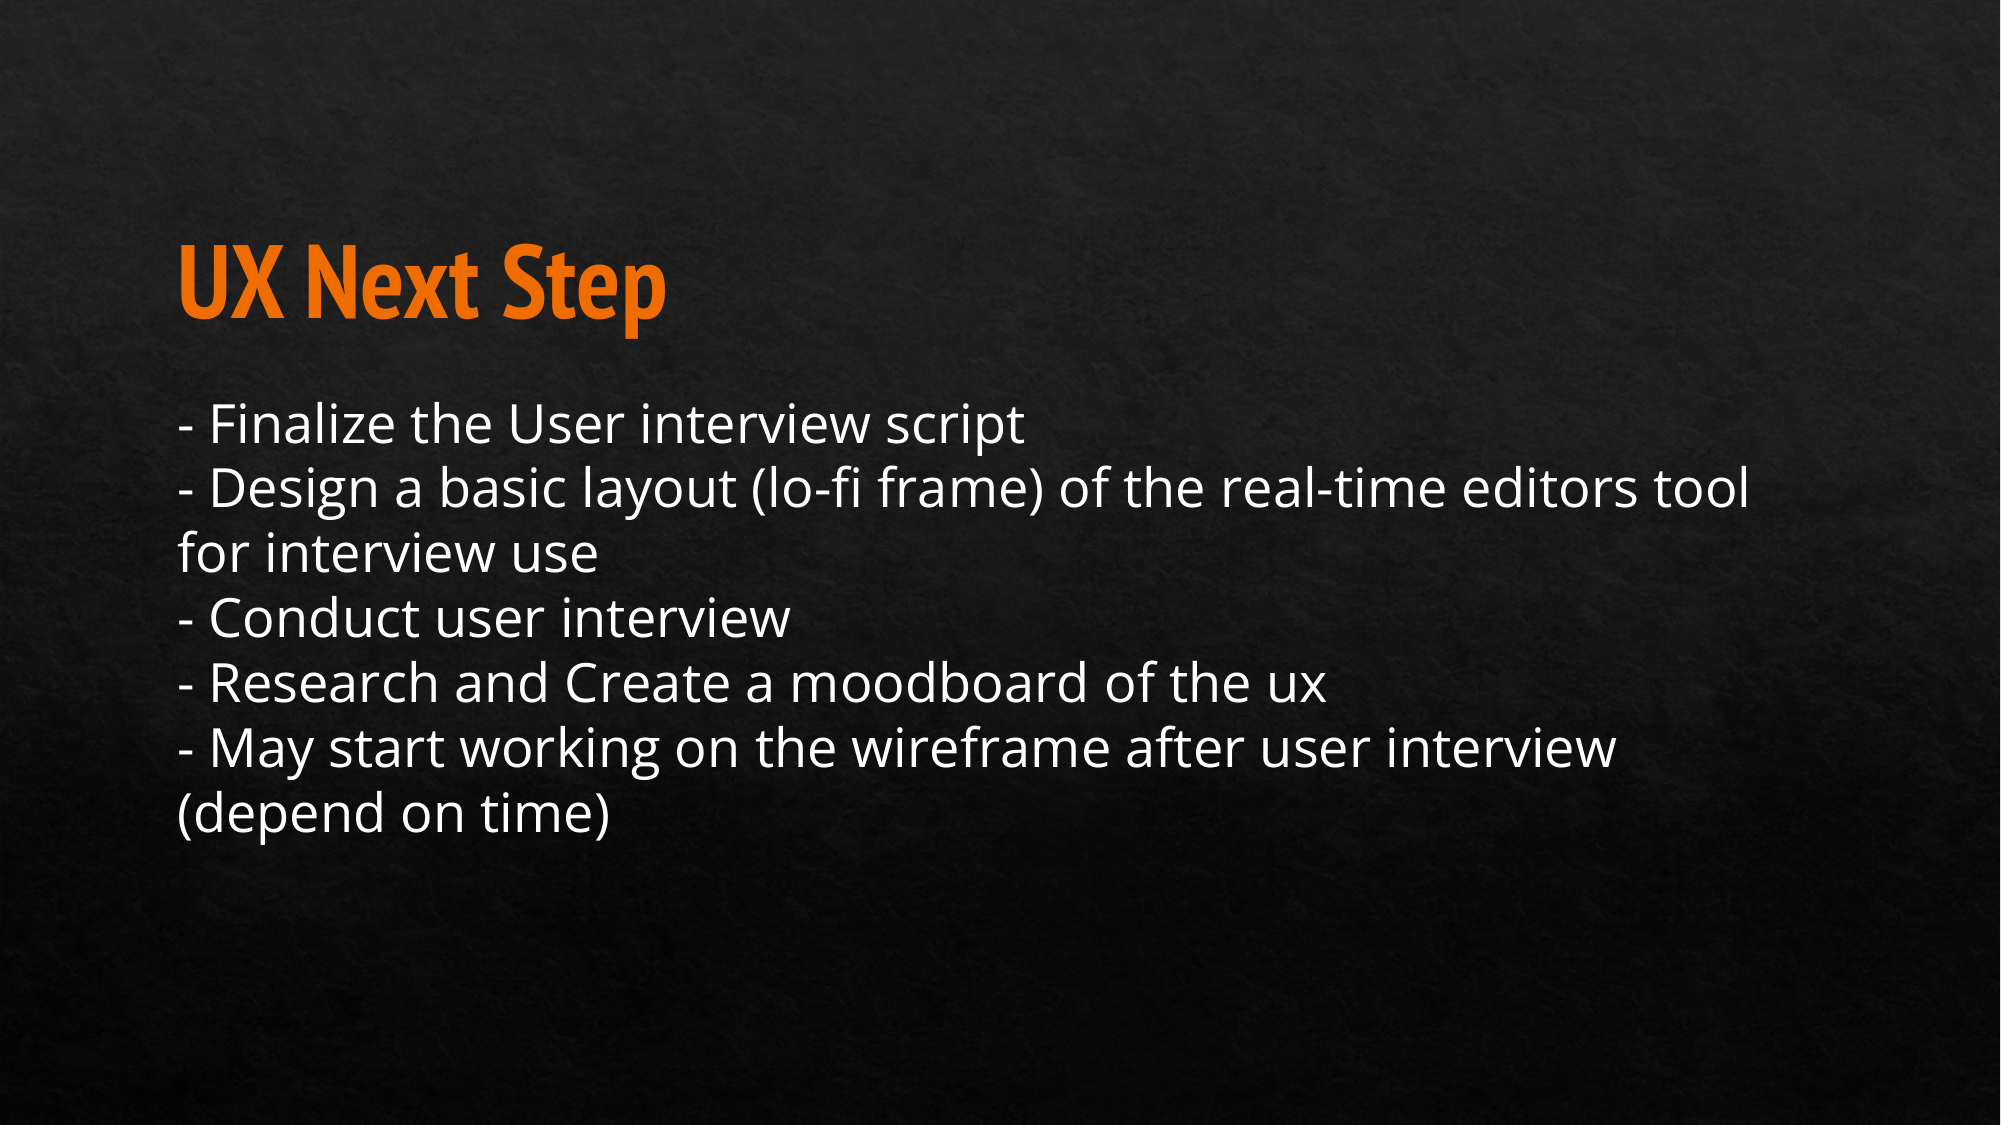

UX Next Step

- Finalize the User interview script
- Design a basic layout (lo-fi frame) of the real-time editors tool for interview use
- Conduct user interview
- Research and Create a moodboard of the ux
- May start working on the wireframe after user interview (depend on time)